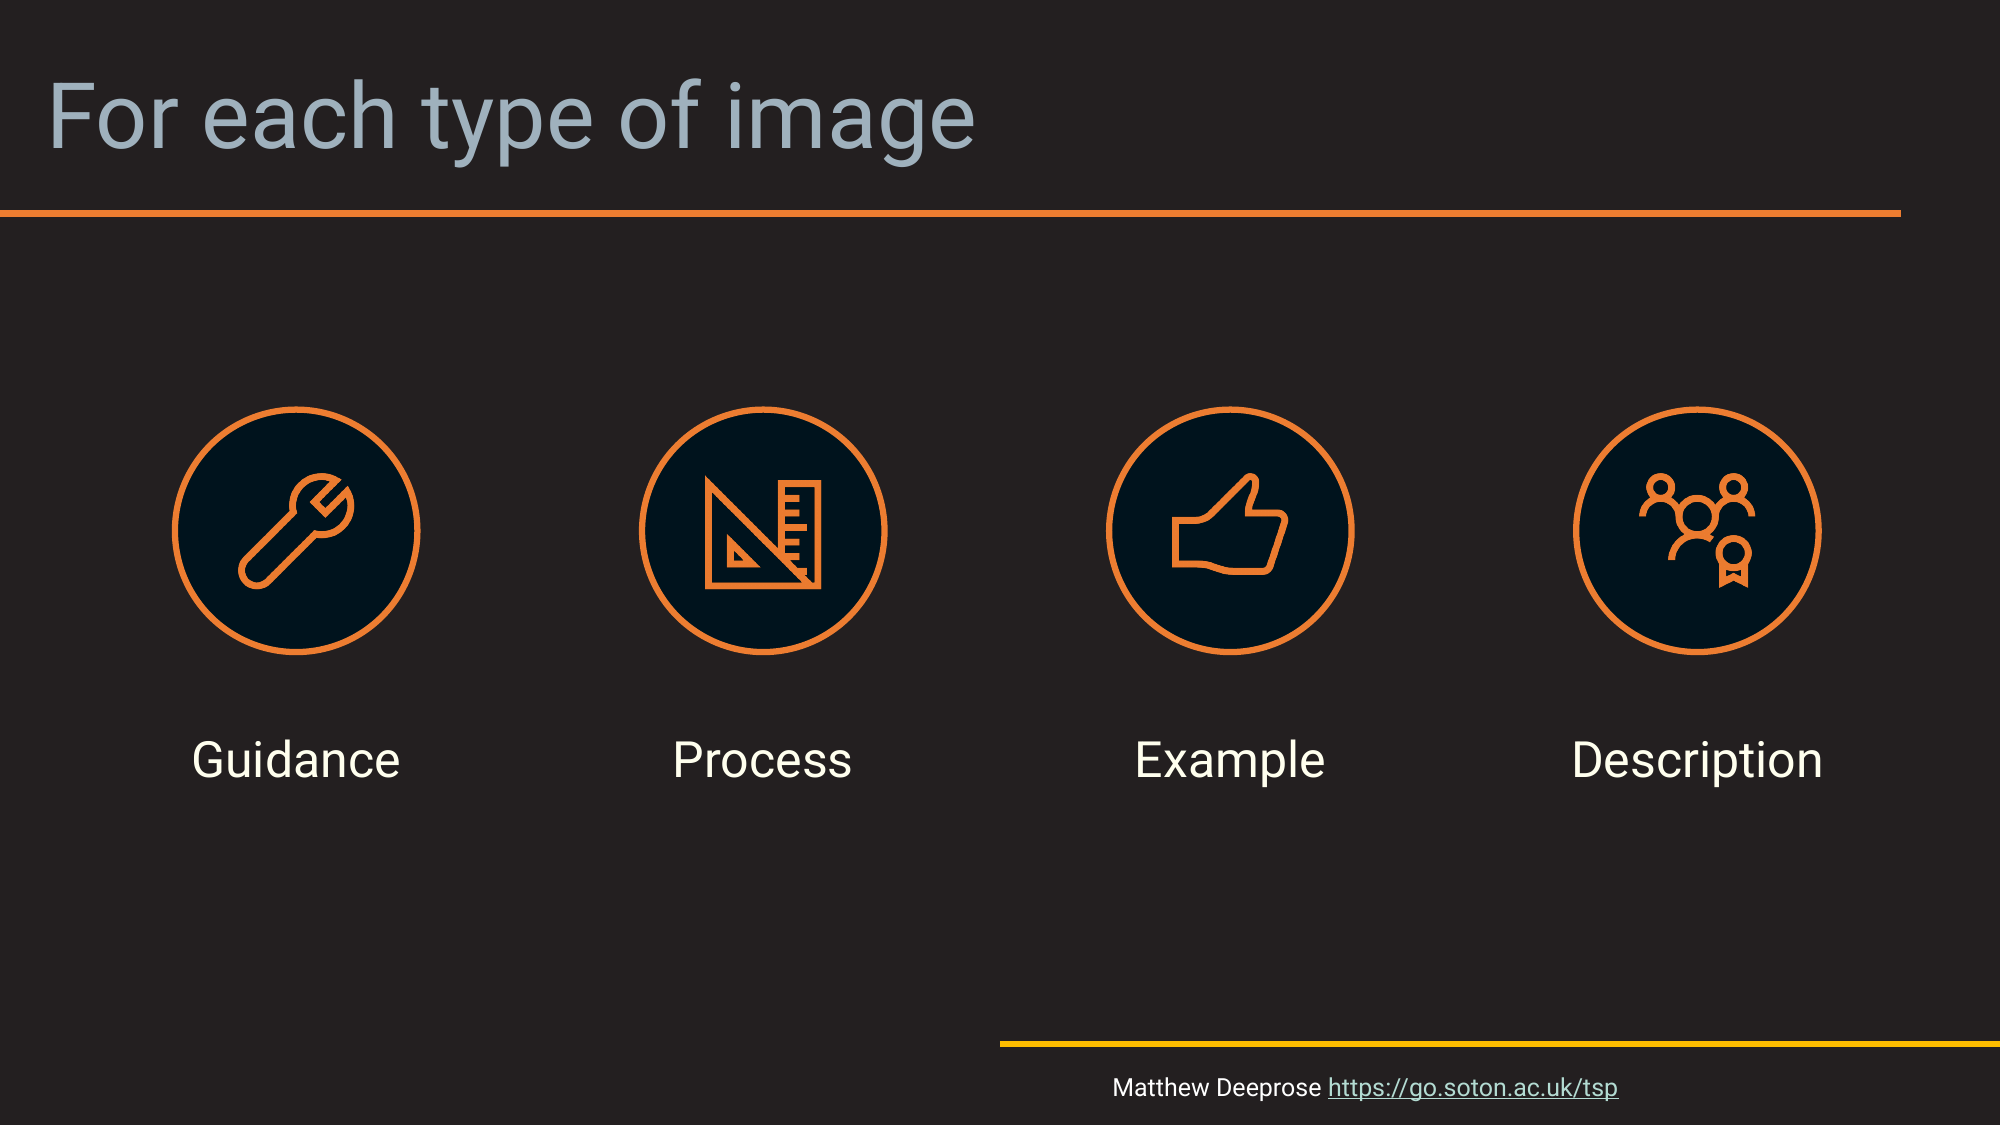

# For each type of image
Guidance
Process
Example
Description
Matthew Deeprose https://go.soton.ac.uk/tsp